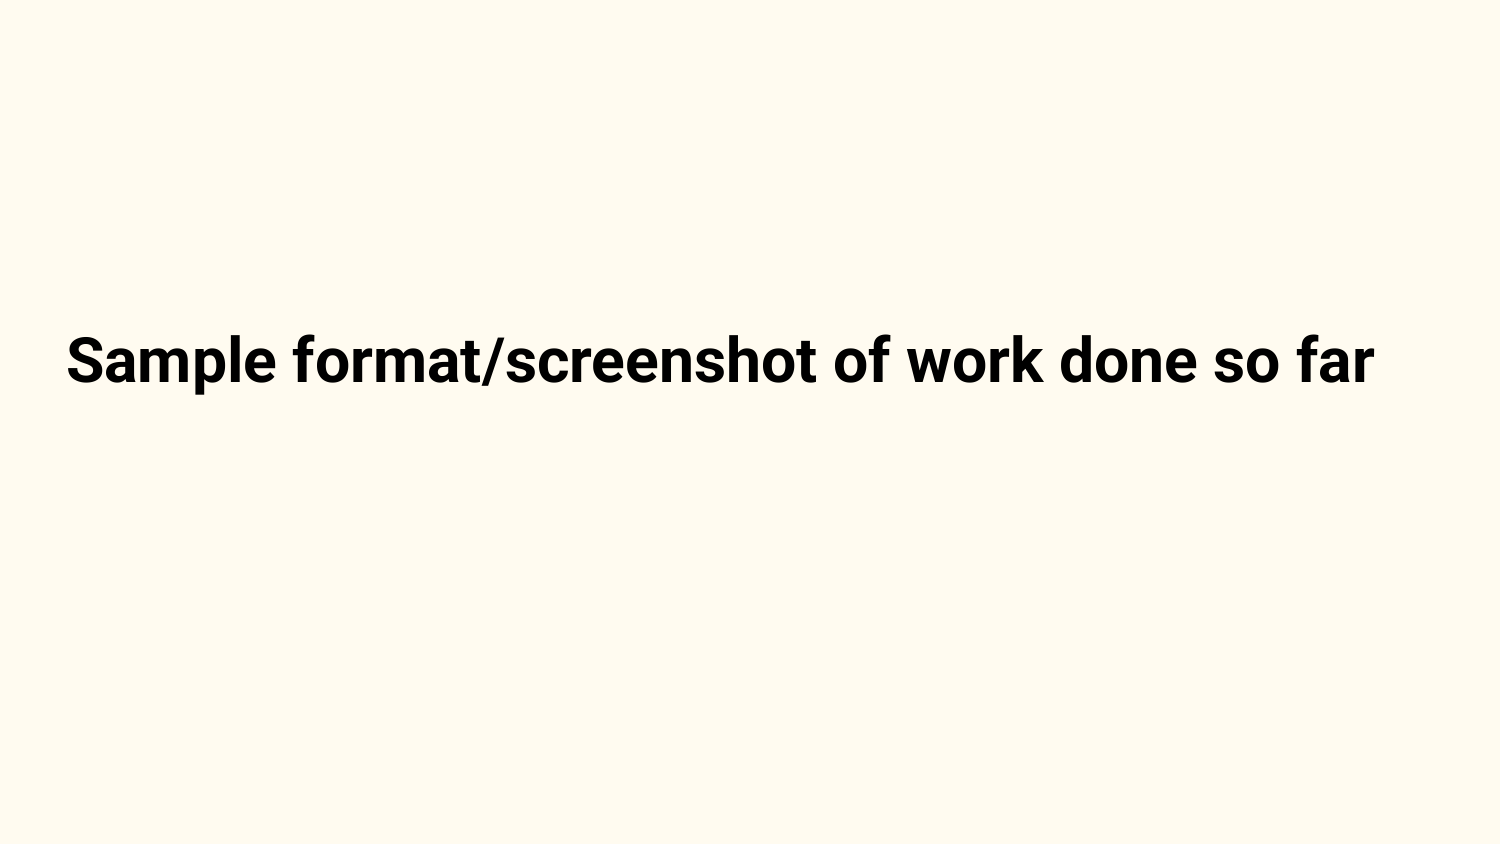

# Sample format/screenshot of work done so far